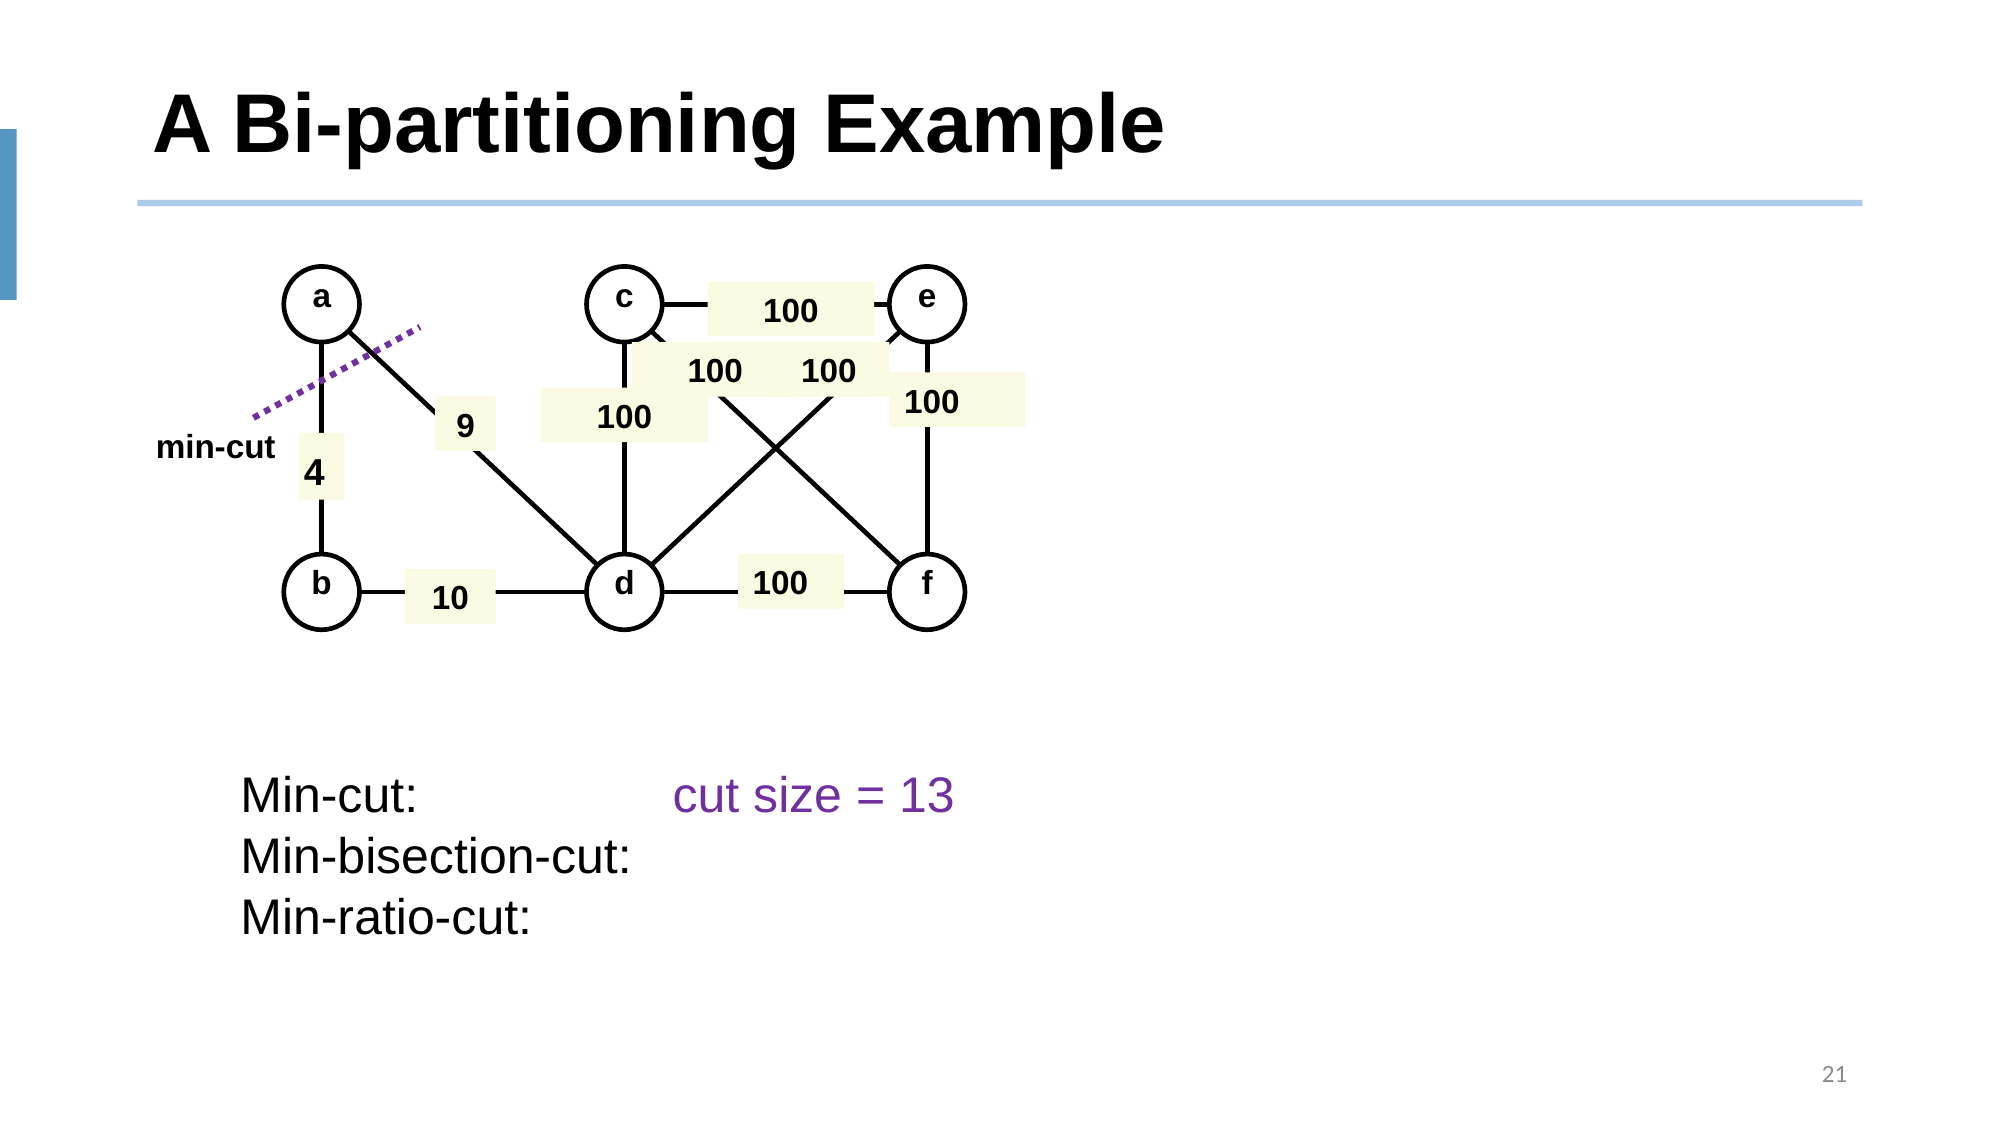

# A Bi-partitioning Example

a
c
e
100

min-cut
100
100
100
100
9

4
b
d
100
f
10
Min-cut:
Min-bisection-cut:
Min-ratio-cut:
                cut size = 13

21